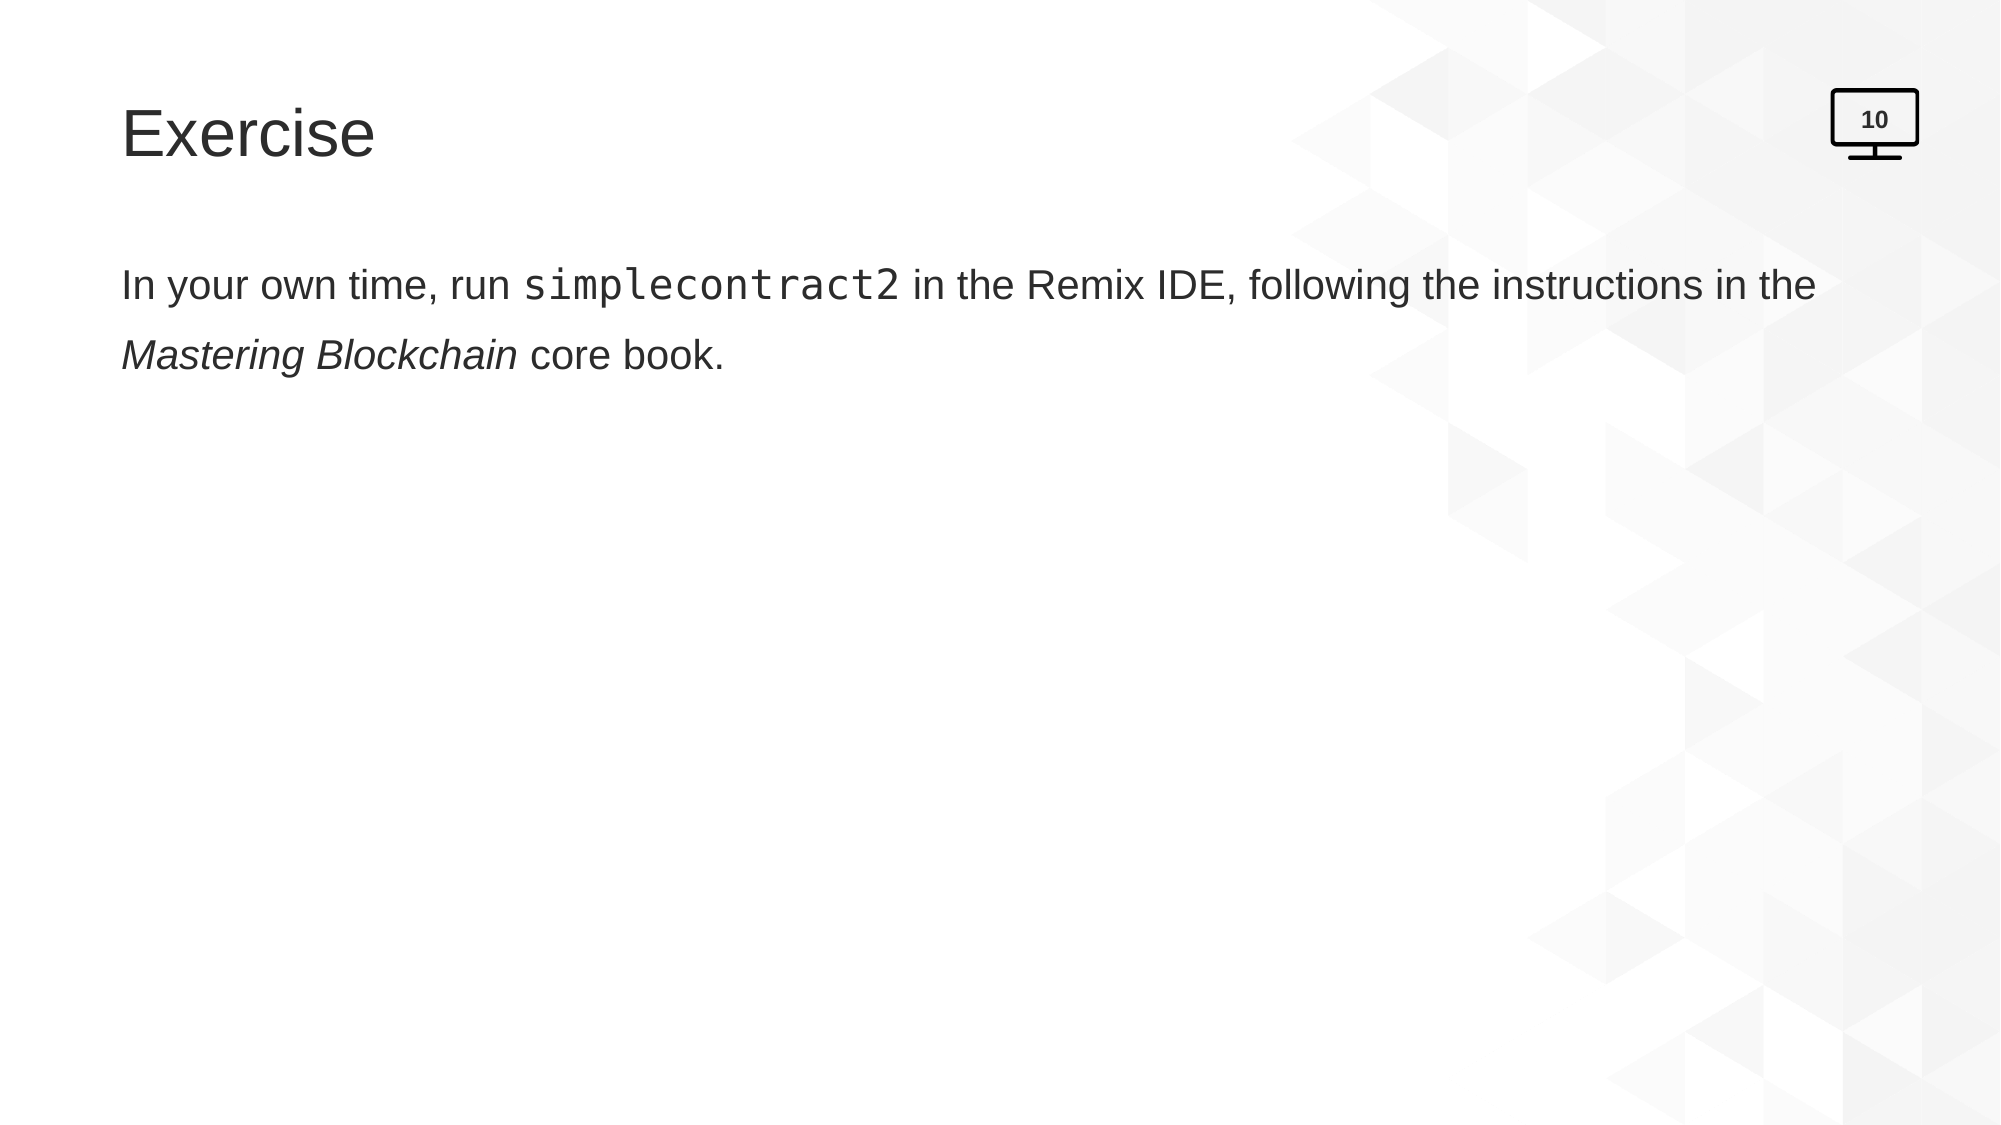

# Exercise
10
In your own time, run simplecontract2 in the Remix IDE, following the instructions in the Mastering Blockchain core book.